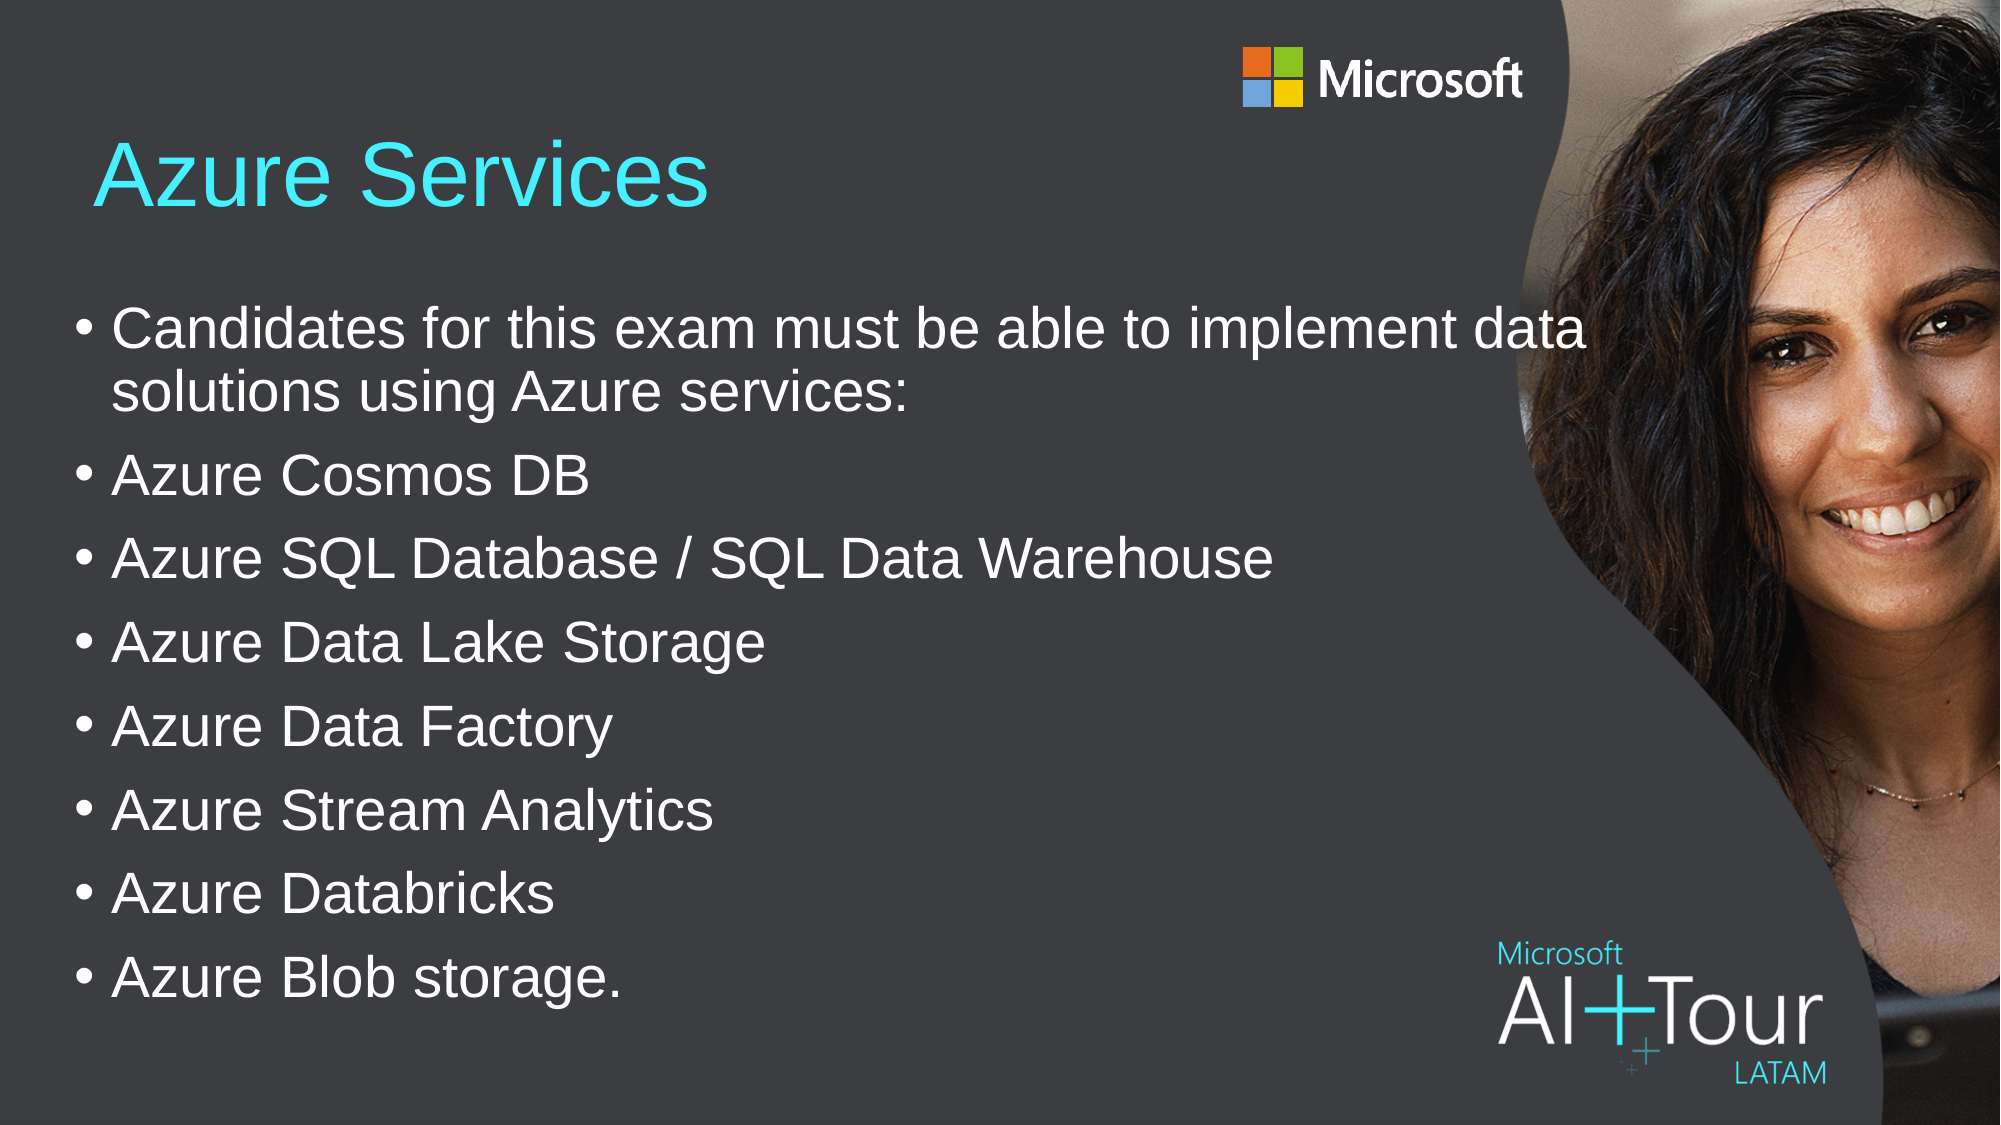

# Azure Services
Candidates for this exam must be able to implement data solutions using Azure services:
Azure Cosmos DB
Azure SQL Database / SQL Data Warehouse
Azure Data Lake Storage
Azure Data Factory
Azure Stream Analytics
Azure Databricks
Azure Blob storage.